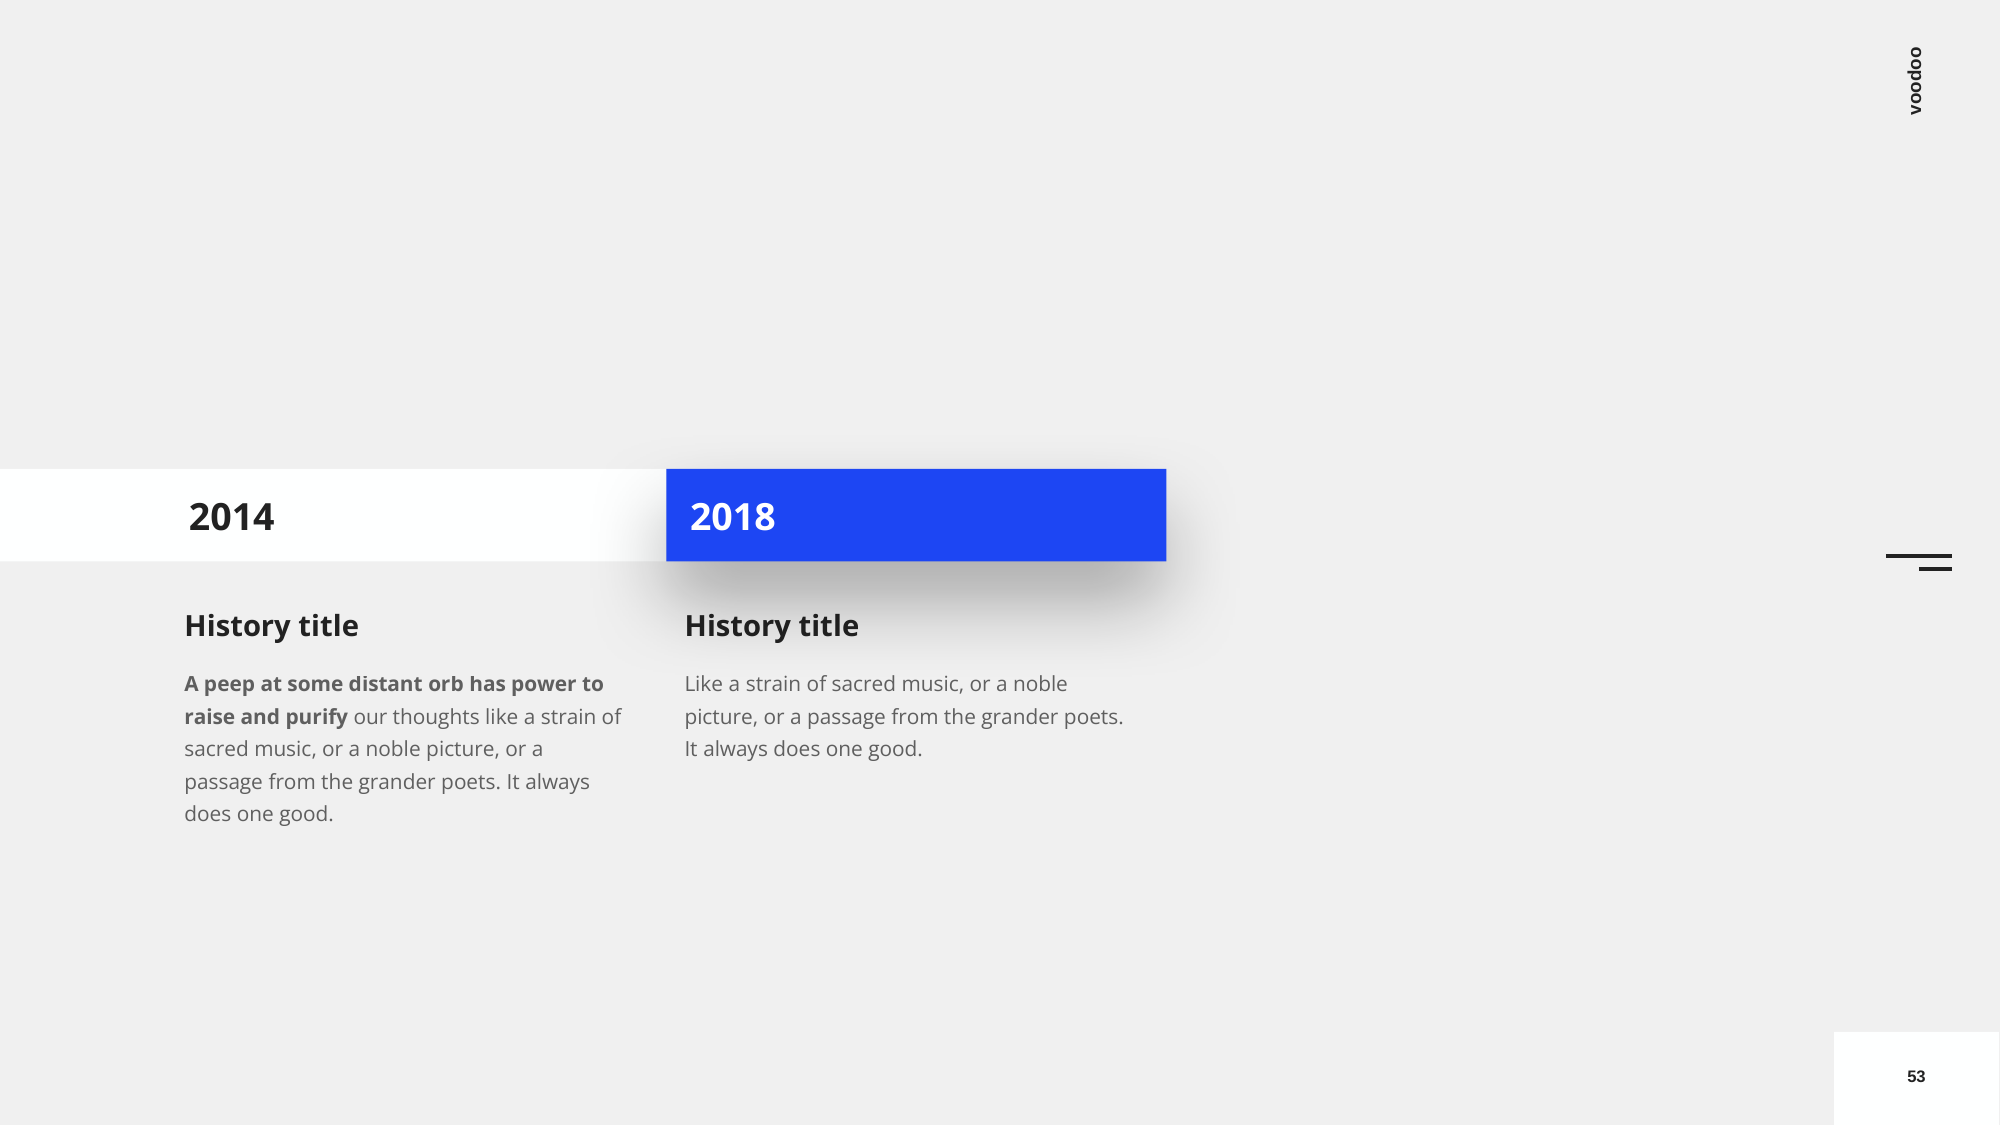

2014
2018
History title
A peep at some distant orb has power to raise and purify our thoughts like a strain of sacred music, or a noble picture, or a passage from the grander poets. It always does one good.
History title
Like a strain of sacred music, or a noble picture, or a passage from the grander poets. It always does one good.